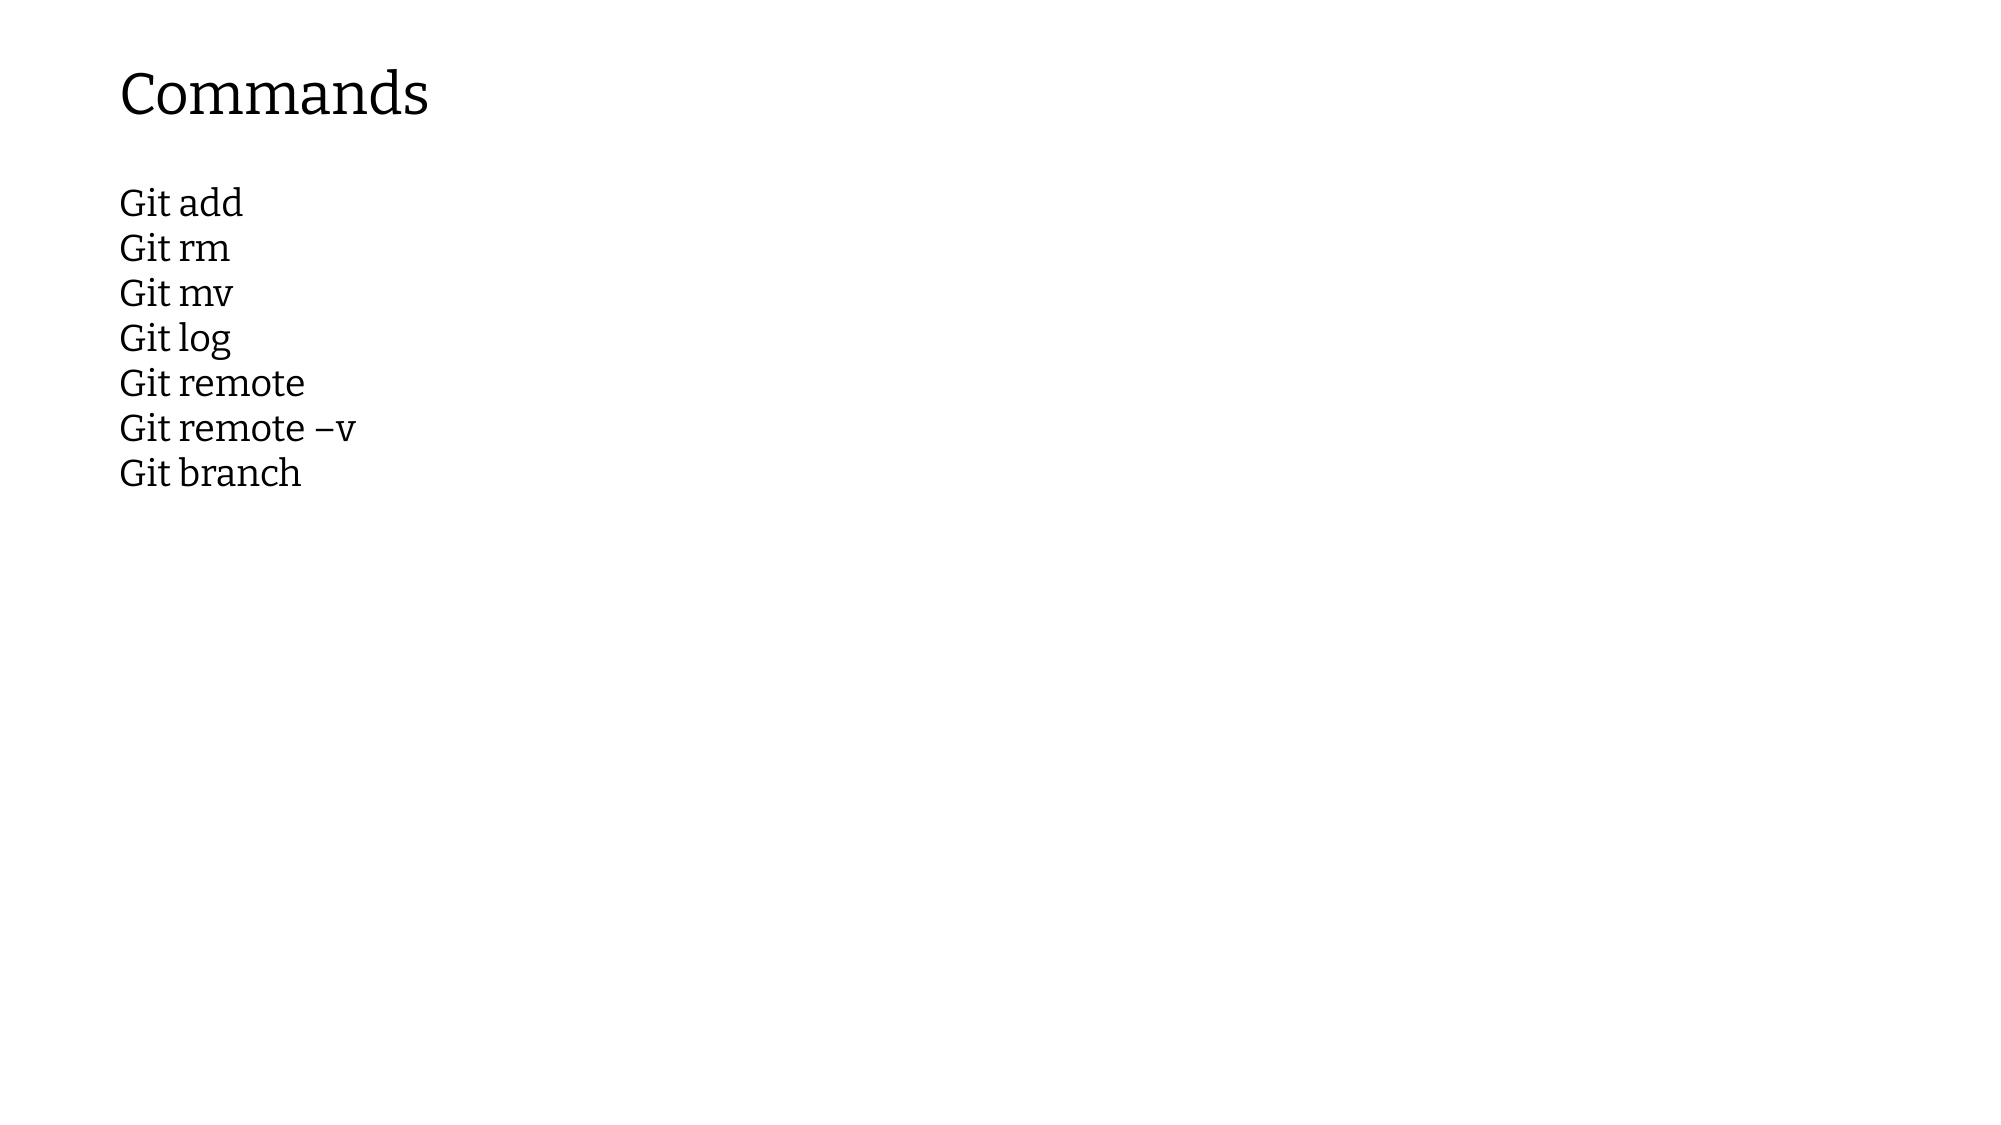

Commands
Git add
Git rm
Git mv
Git log
Git remote
Git remote –v
Git branch